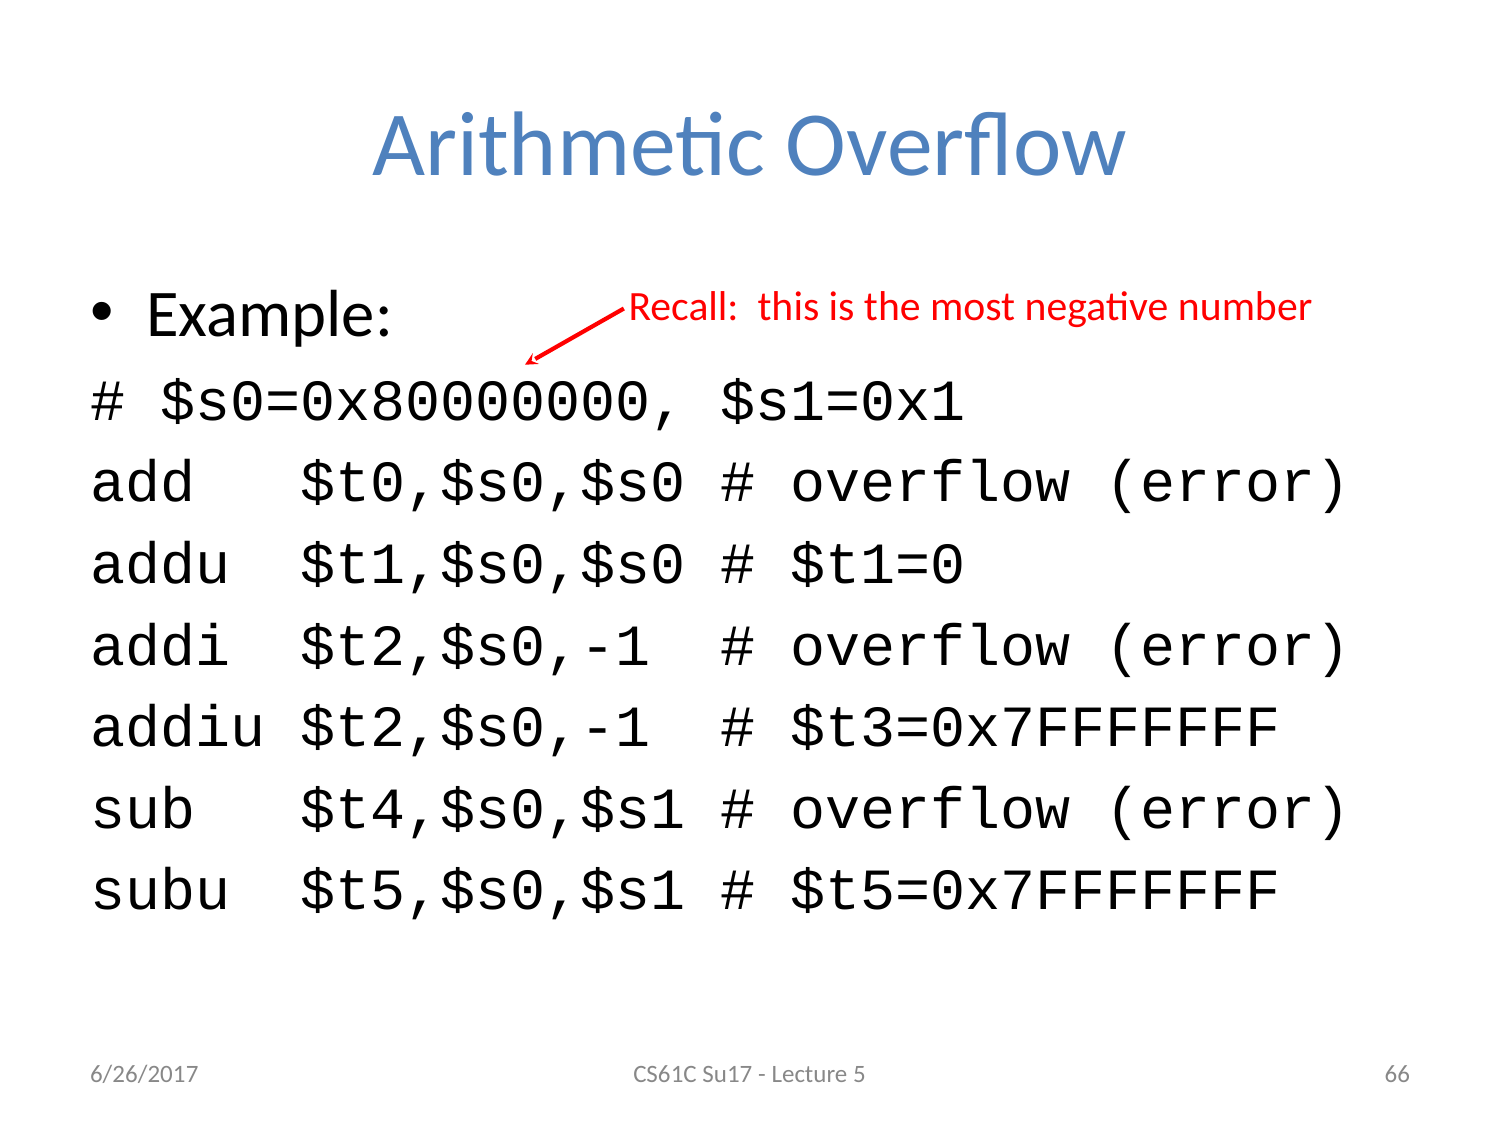

# Arithmetic Overflow
Example:
# $s0=0x80000000, $s1=0x1
add   $t0,$s0,$s0 # overflow (error)
addu  $t1,$s0,$s0 # $t1=0
addi  $t2,$s0,-1  # overflow (error)
addiu $t2,$s0,-1  # $t3=0x7FFFFFFF
sub   $t4,$s0,$s1 # overflow (error)
subu  $t5,$s0,$s1 # $t5=0x7FFFFFFF
Recall:  this is the most negative number
6/26/2017
CS61C Su17 - Lecture 5
66